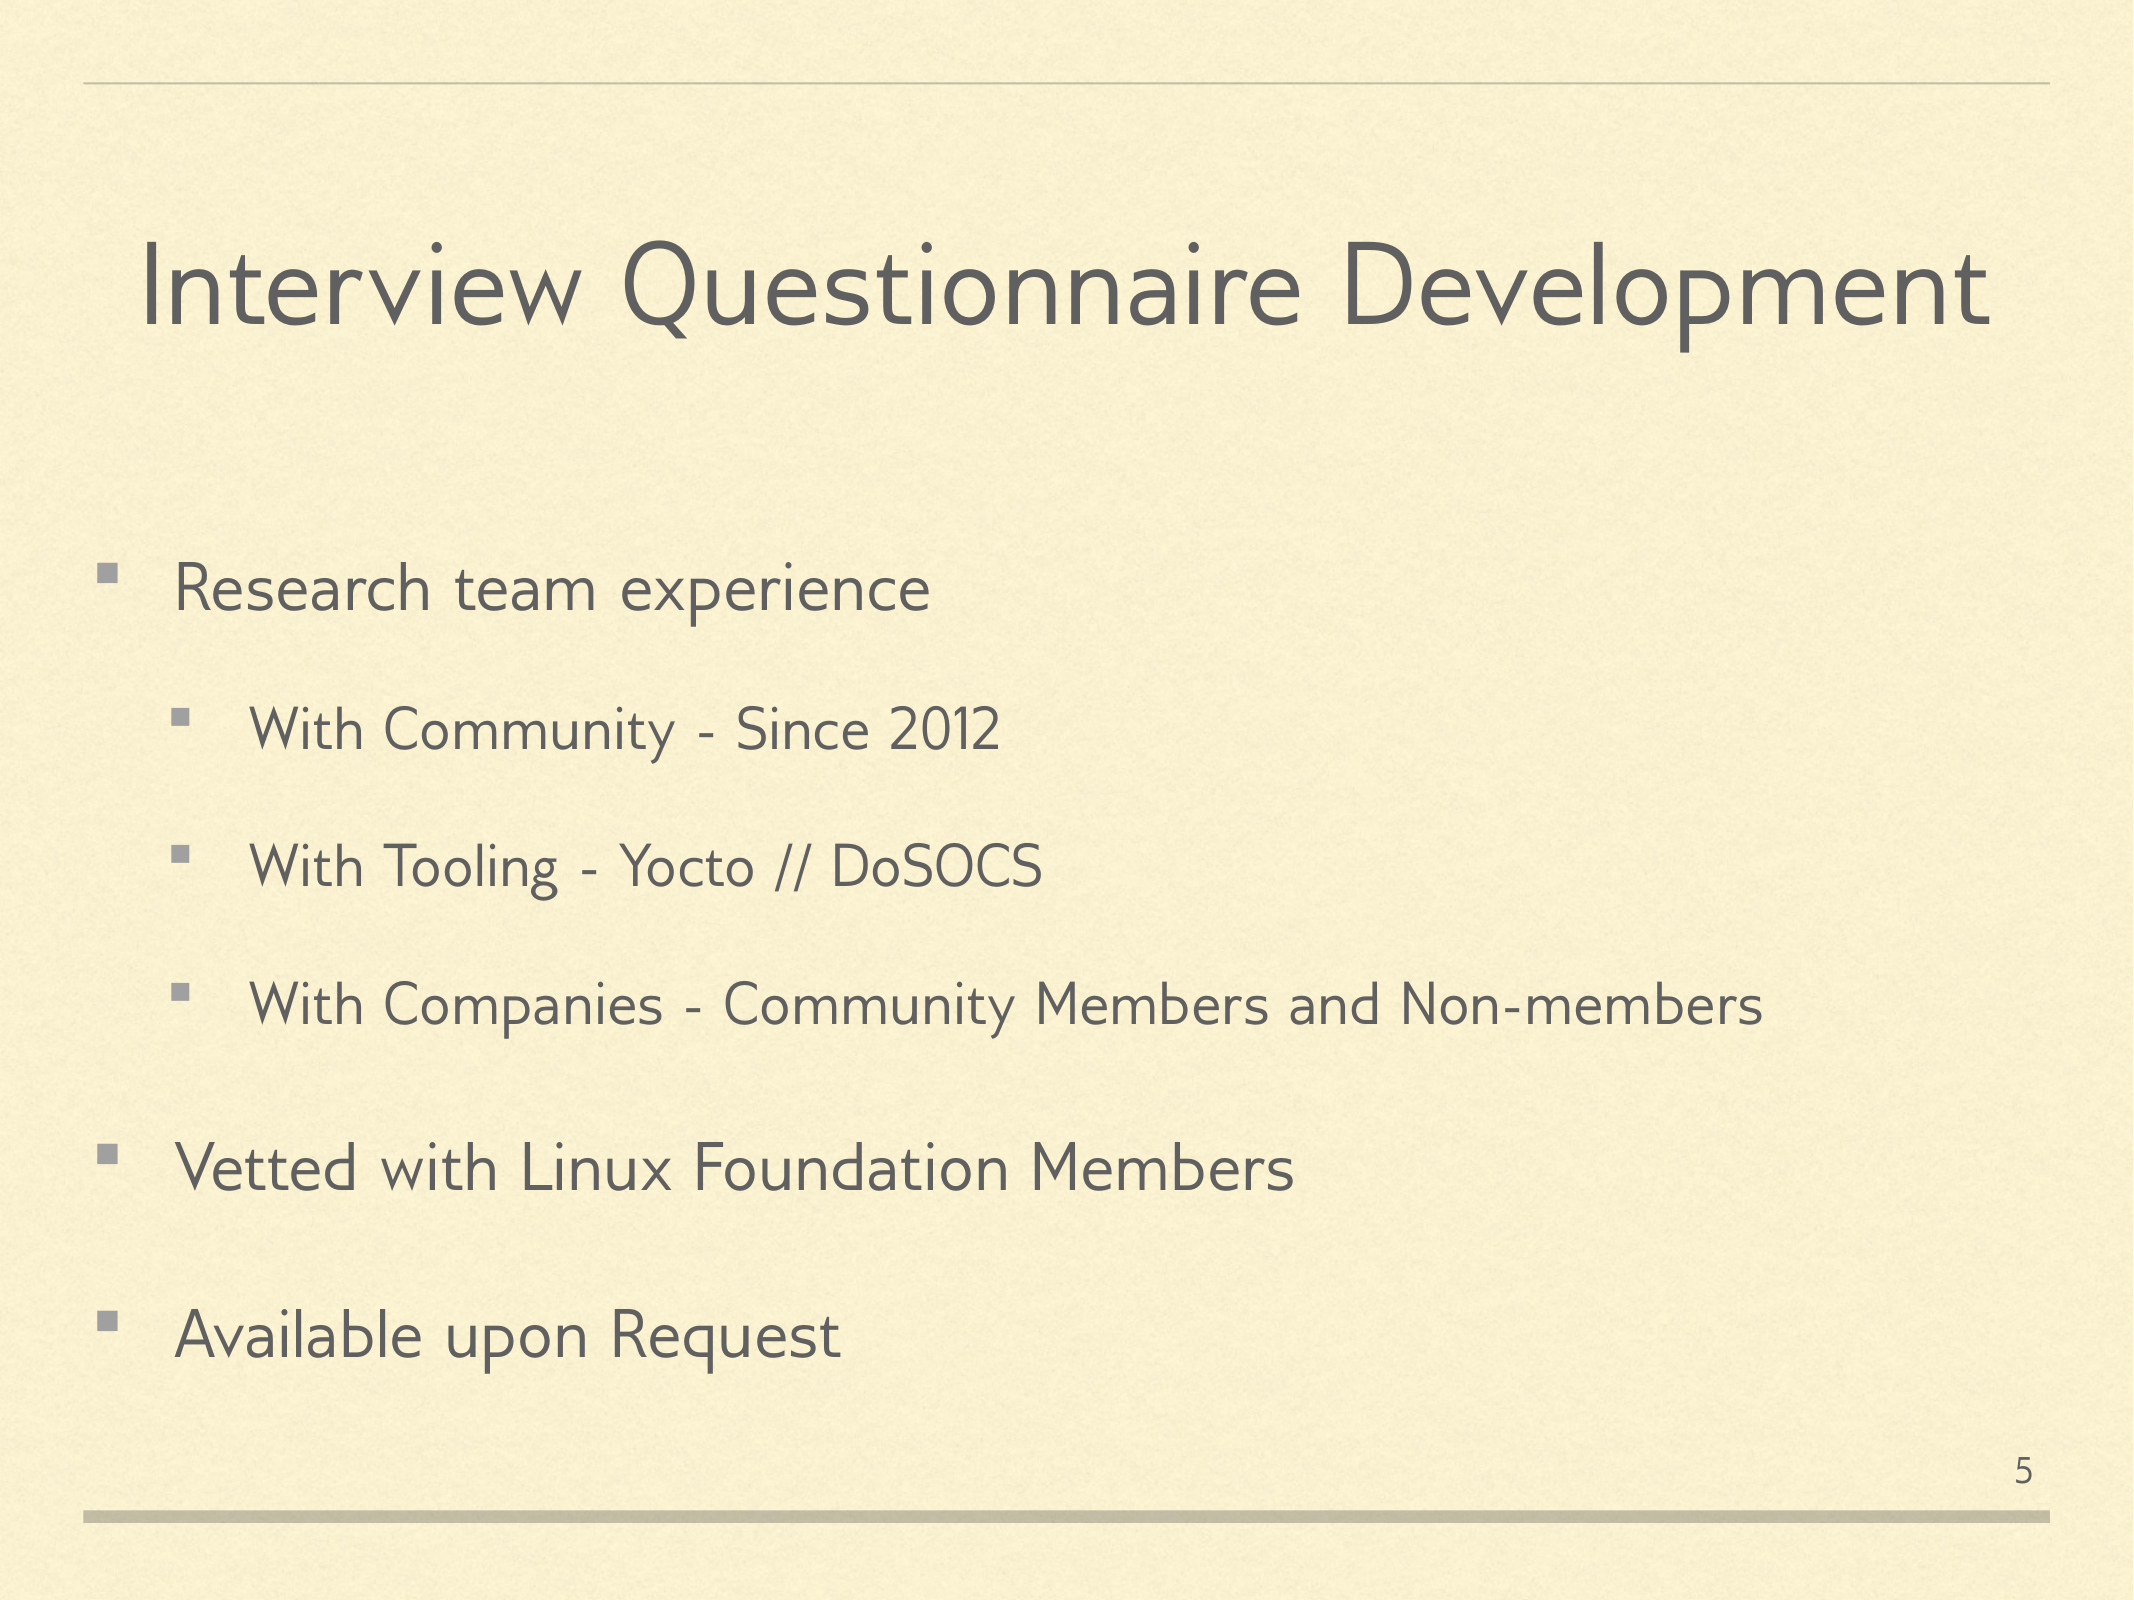

Interview Questionnaire Development
# Research team experience
With Community - Since 2012
With Tooling - Yocto // DoSOCS
With Companies - Community Members and Non-members
Vetted with Linux Foundation Members
Available upon Request
5